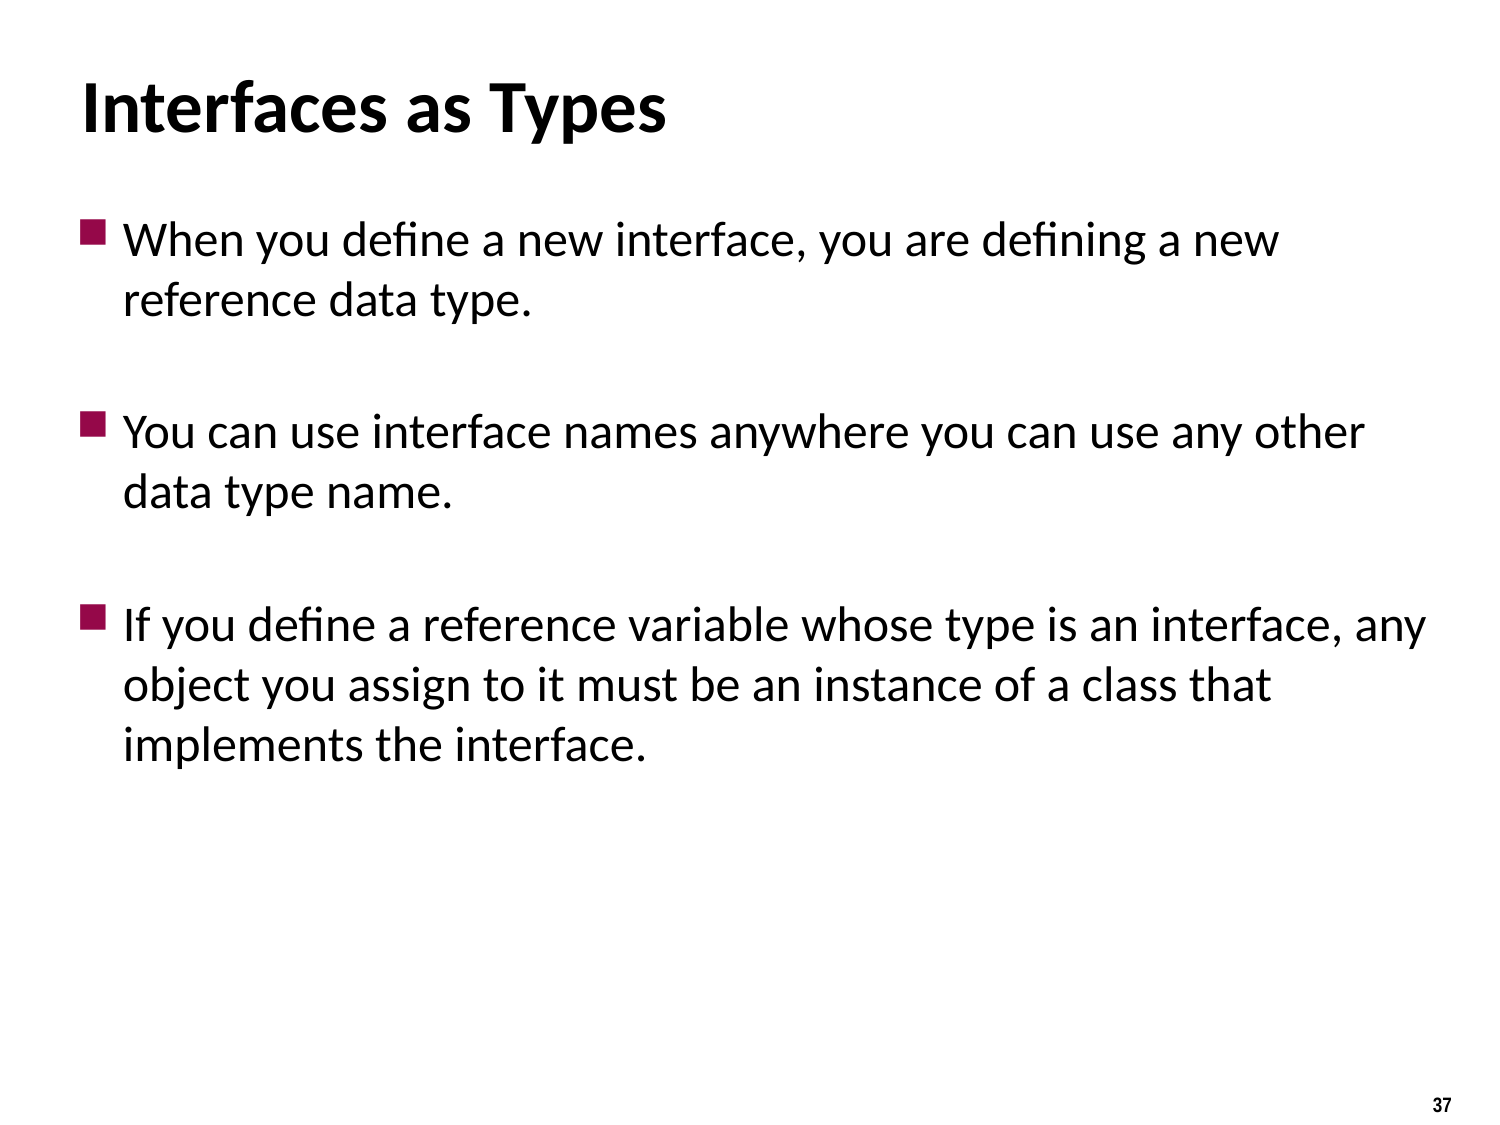

# Interfaces as Types
When you define a new interface, you are defining a new reference data type.
You can use interface names anywhere you can use any other data type name.
If you define a reference variable whose type is an interface, any object you assign to it must be an instance of a class that implements the interface.